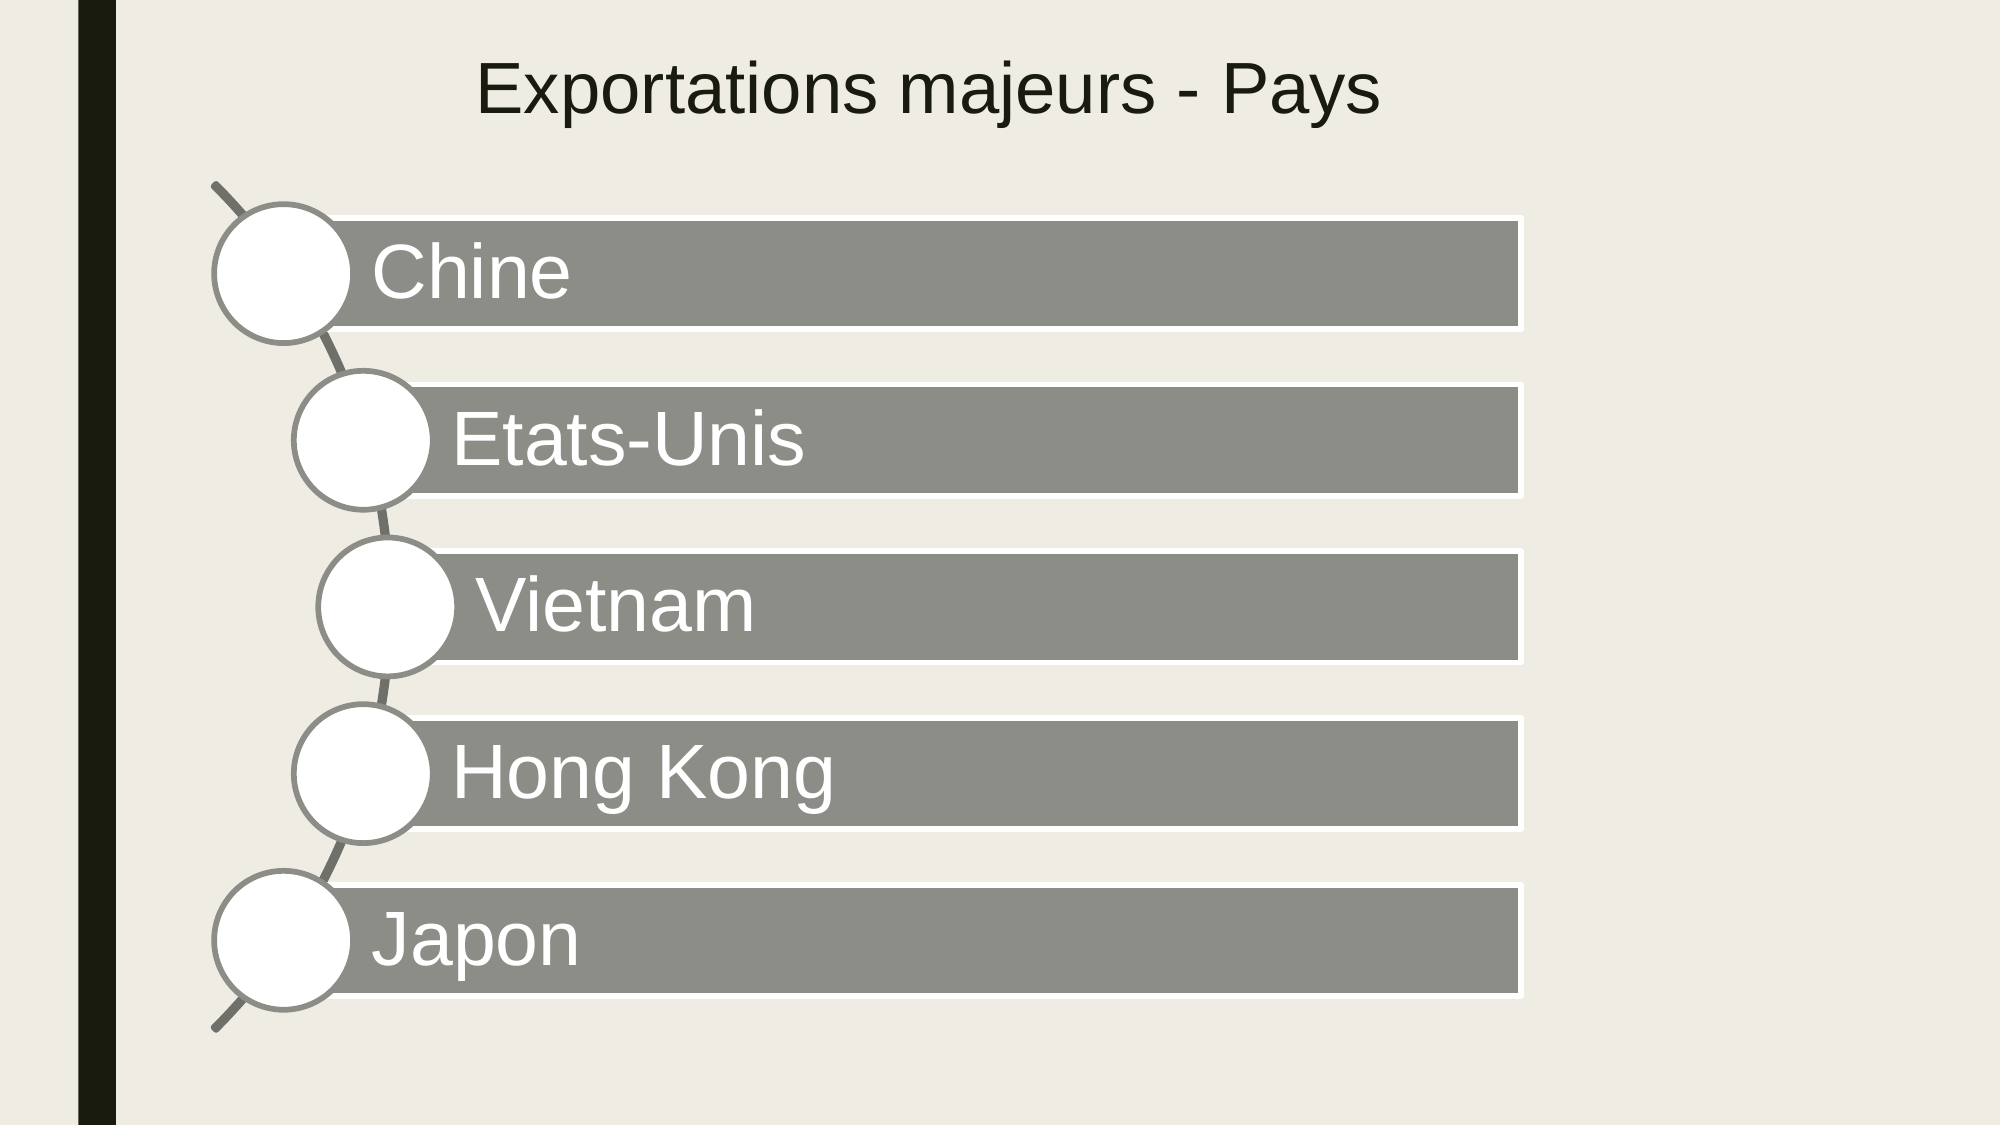

# Exportations majeurs - Pays
Chine
Etats-Unis
Vietnam
Hong Kong
Japon